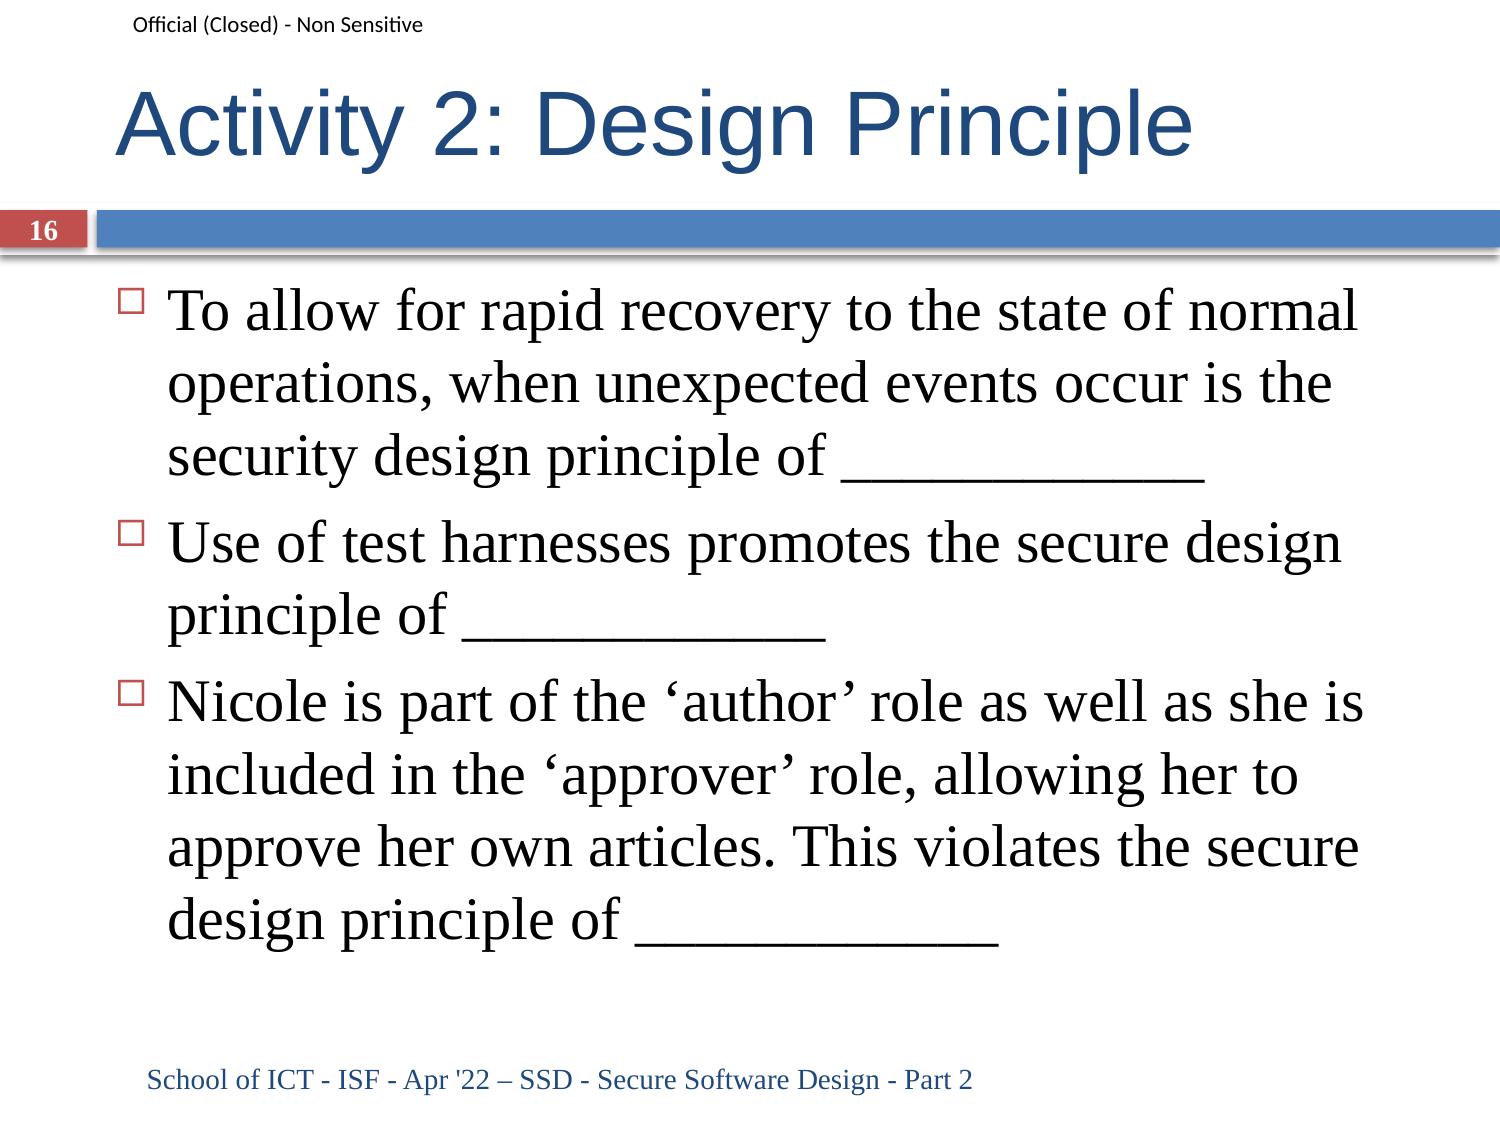

# Activity 2: Design Principle
16
To allow for rapid recovery to the state of normal operations, when unexpected events occur is the security design principle of ____________
Use of test harnesses promotes the secure design principle of ____________
Nicole is part of the ‘author’ role as well as she is included in the ‘approver’ role, allowing her to approve her own articles. This violates the secure design principle of ____________
School of ICT - ISF - Apr '22 – SSD - Secure Software Design - Part 2